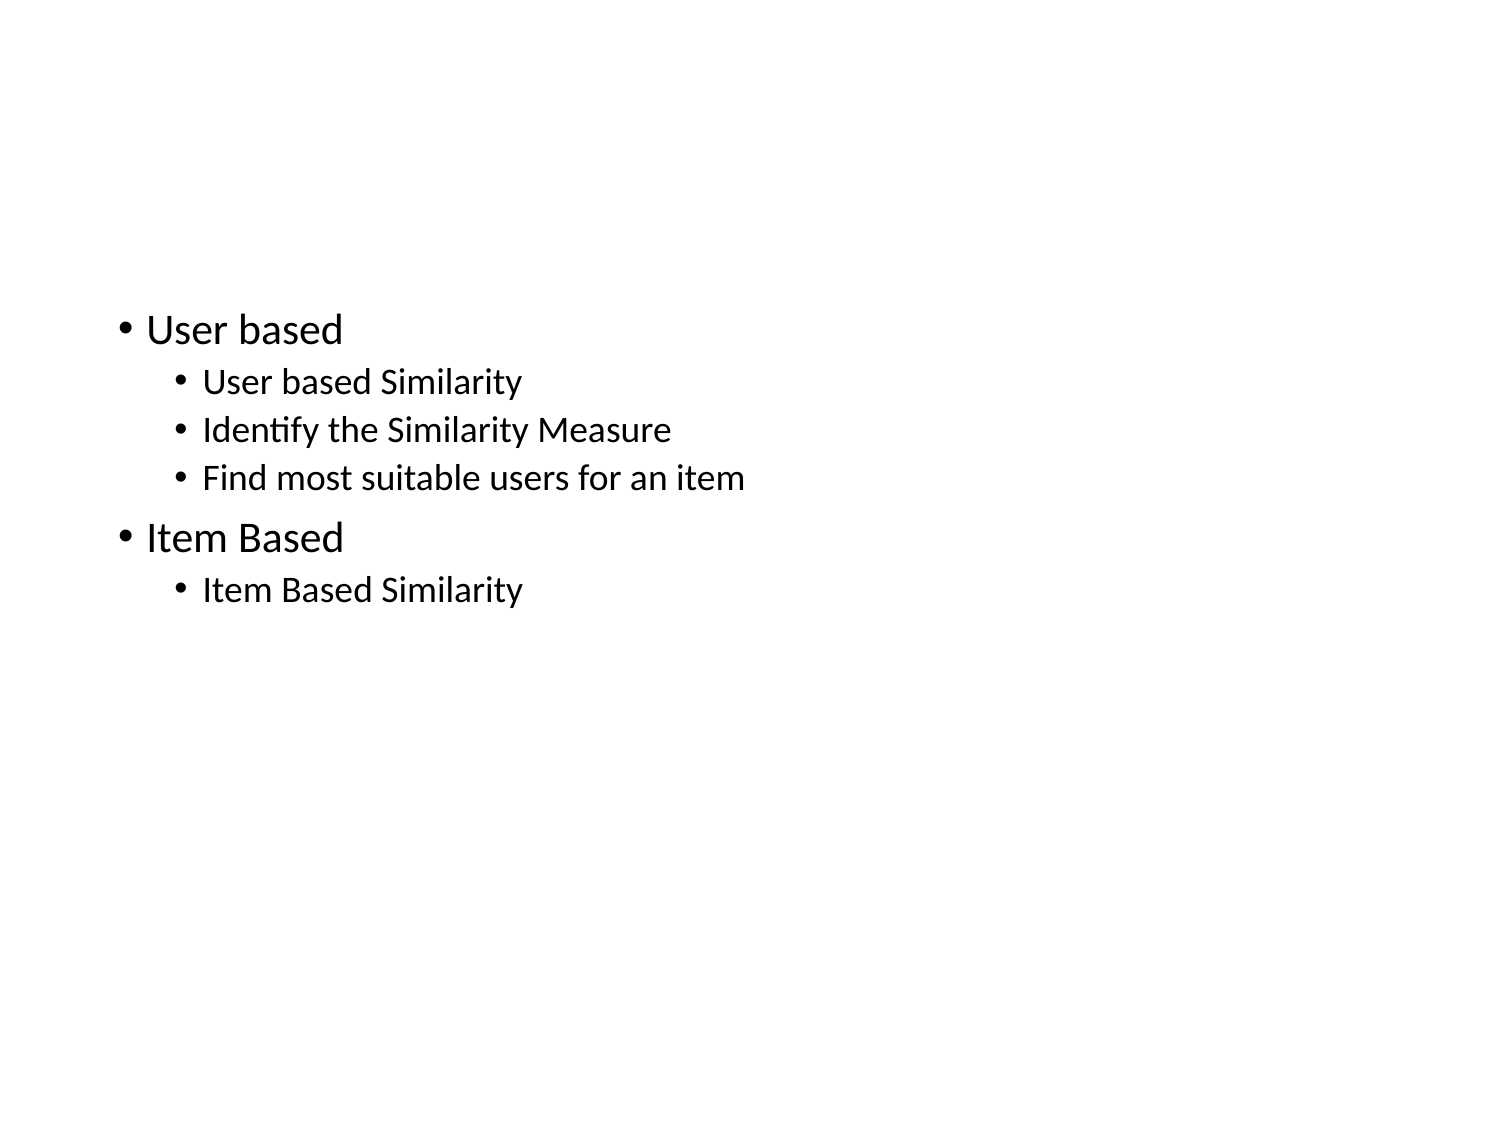

User based
User based Similarity
Identify the Similarity Measure
Find most suitable users for an item
Item Based
Item Based Similarity